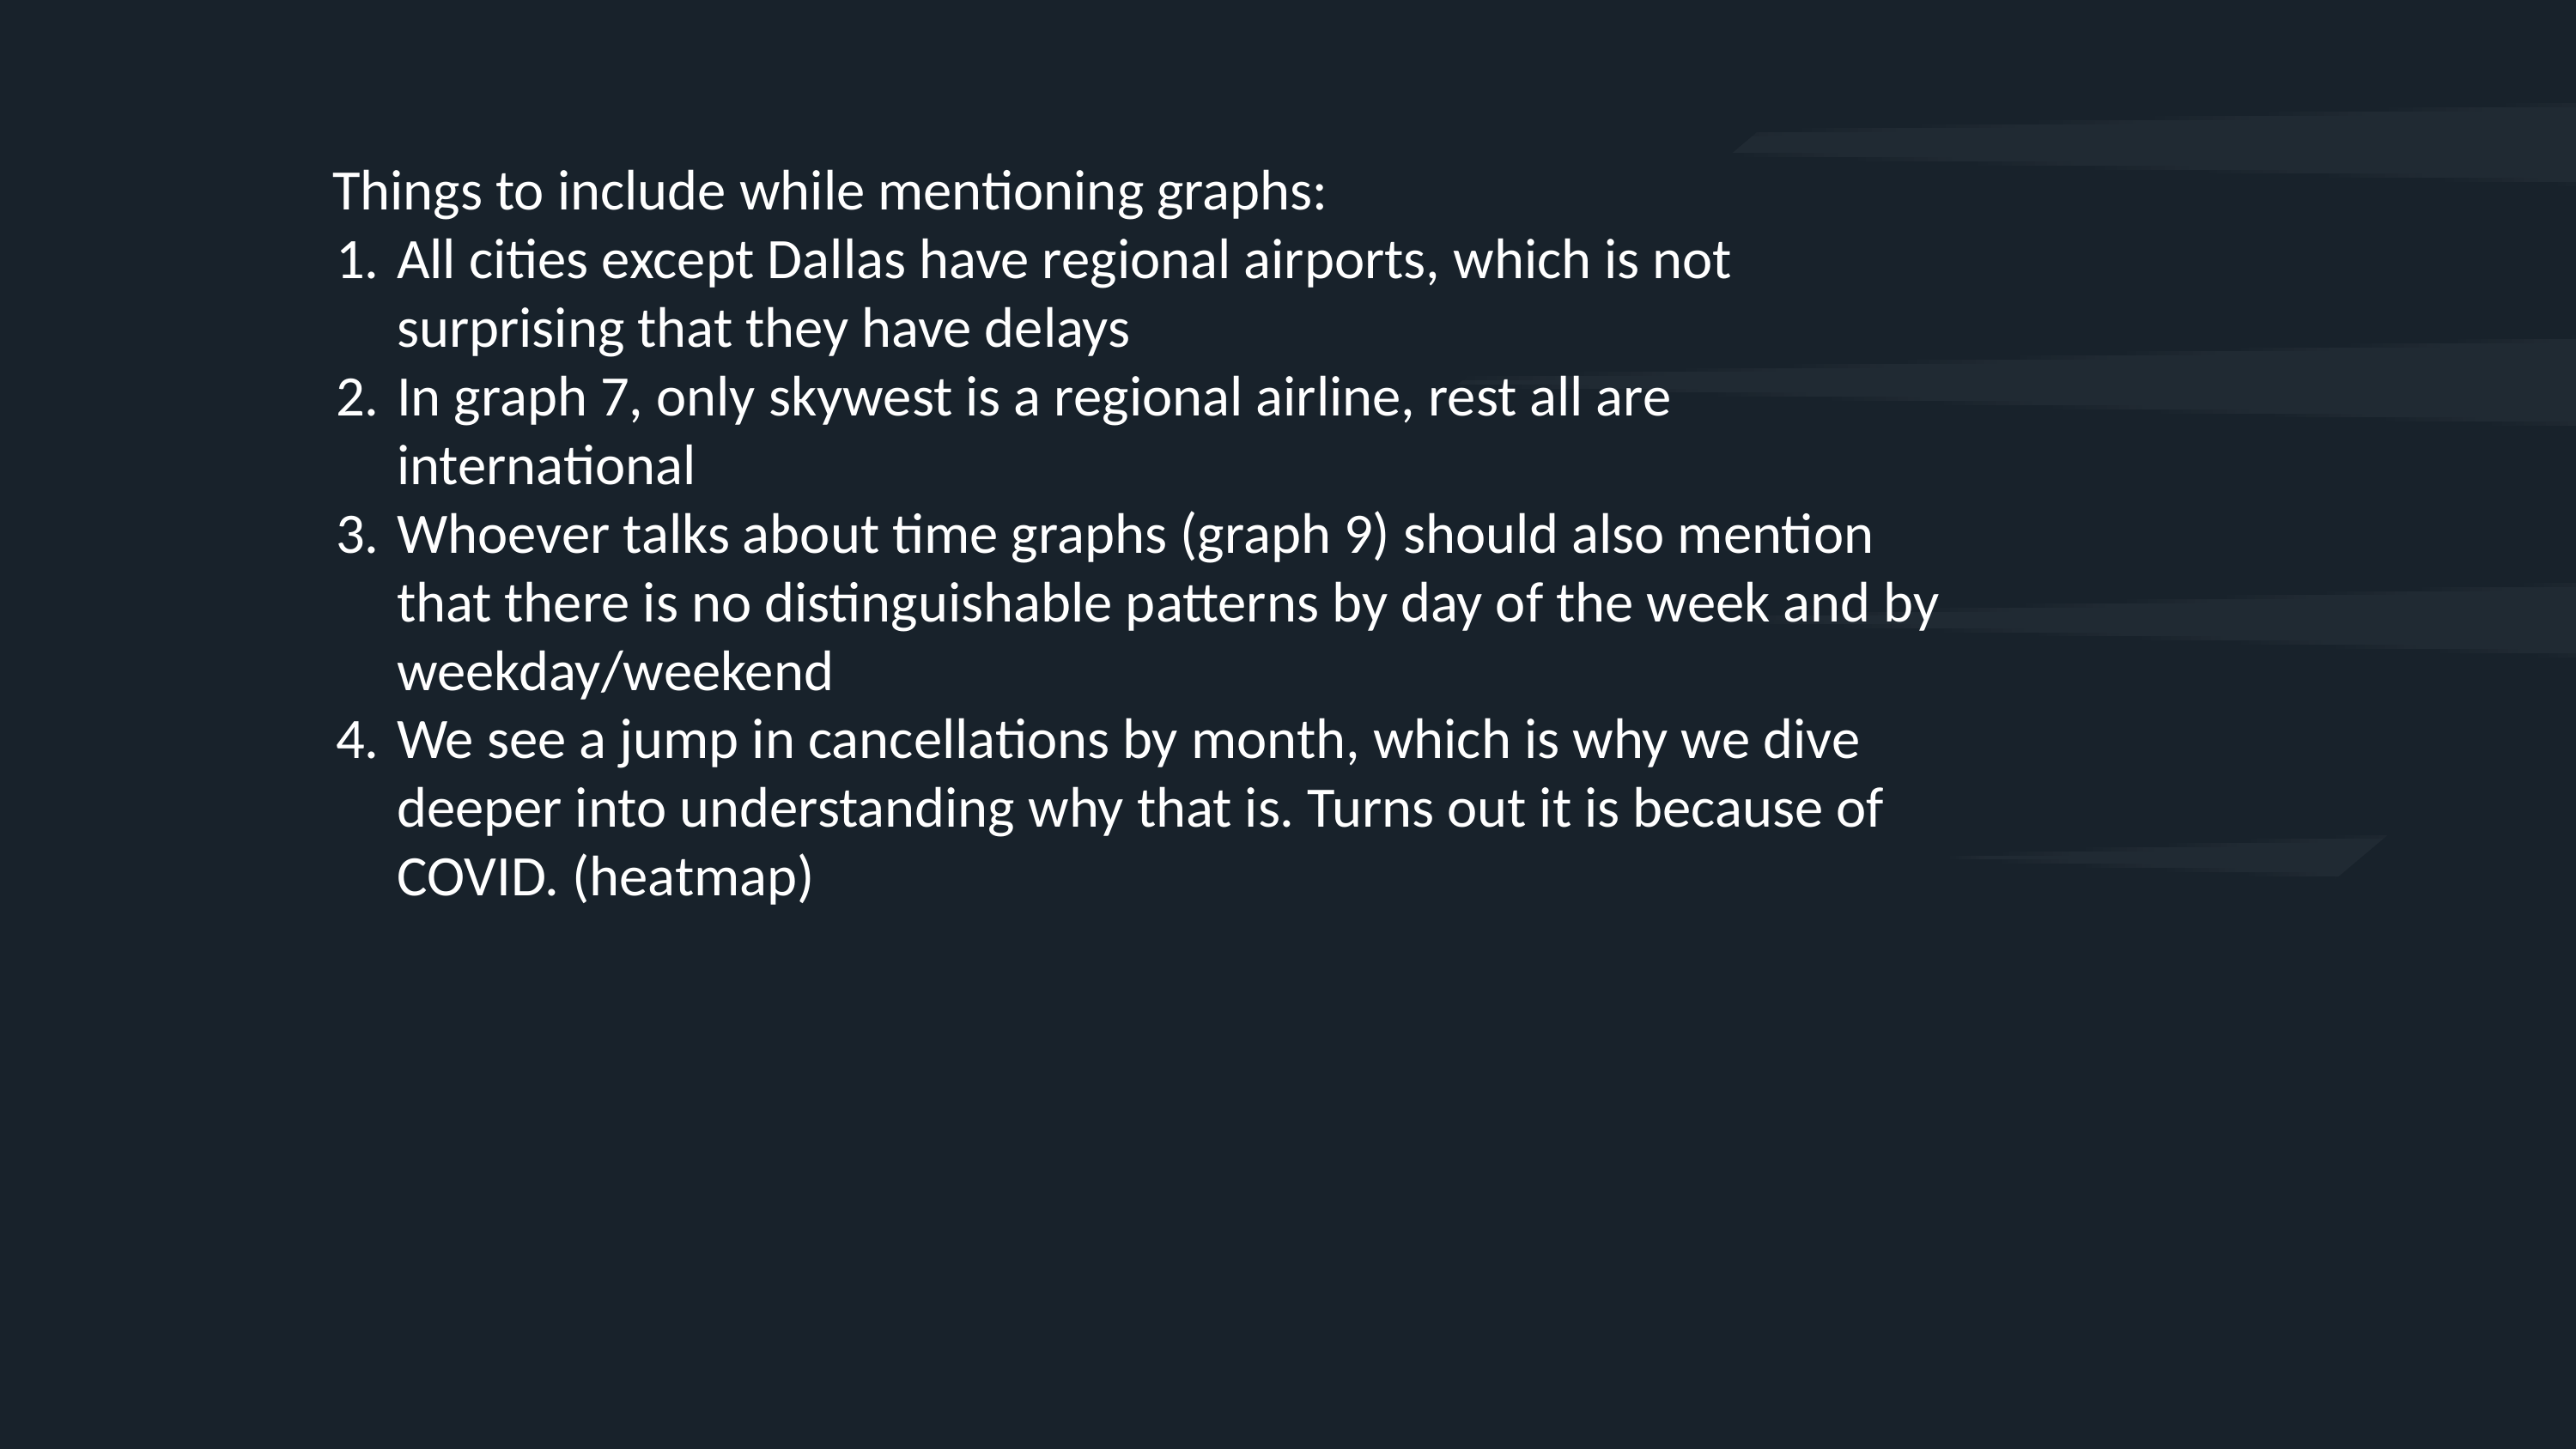

Things to include while mentioning graphs:
All cities except Dallas have regional airports, which is not surprising that they have delays
In graph 7, only skywest is a regional airline, rest all are international
Whoever talks about time graphs (graph 9) should also mention that there is no distinguishable patterns by day of the week and by weekday/weekend
We see a jump in cancellations by month, which is why we dive deeper into understanding why that is. Turns out it is because of COVID. (heatmap)